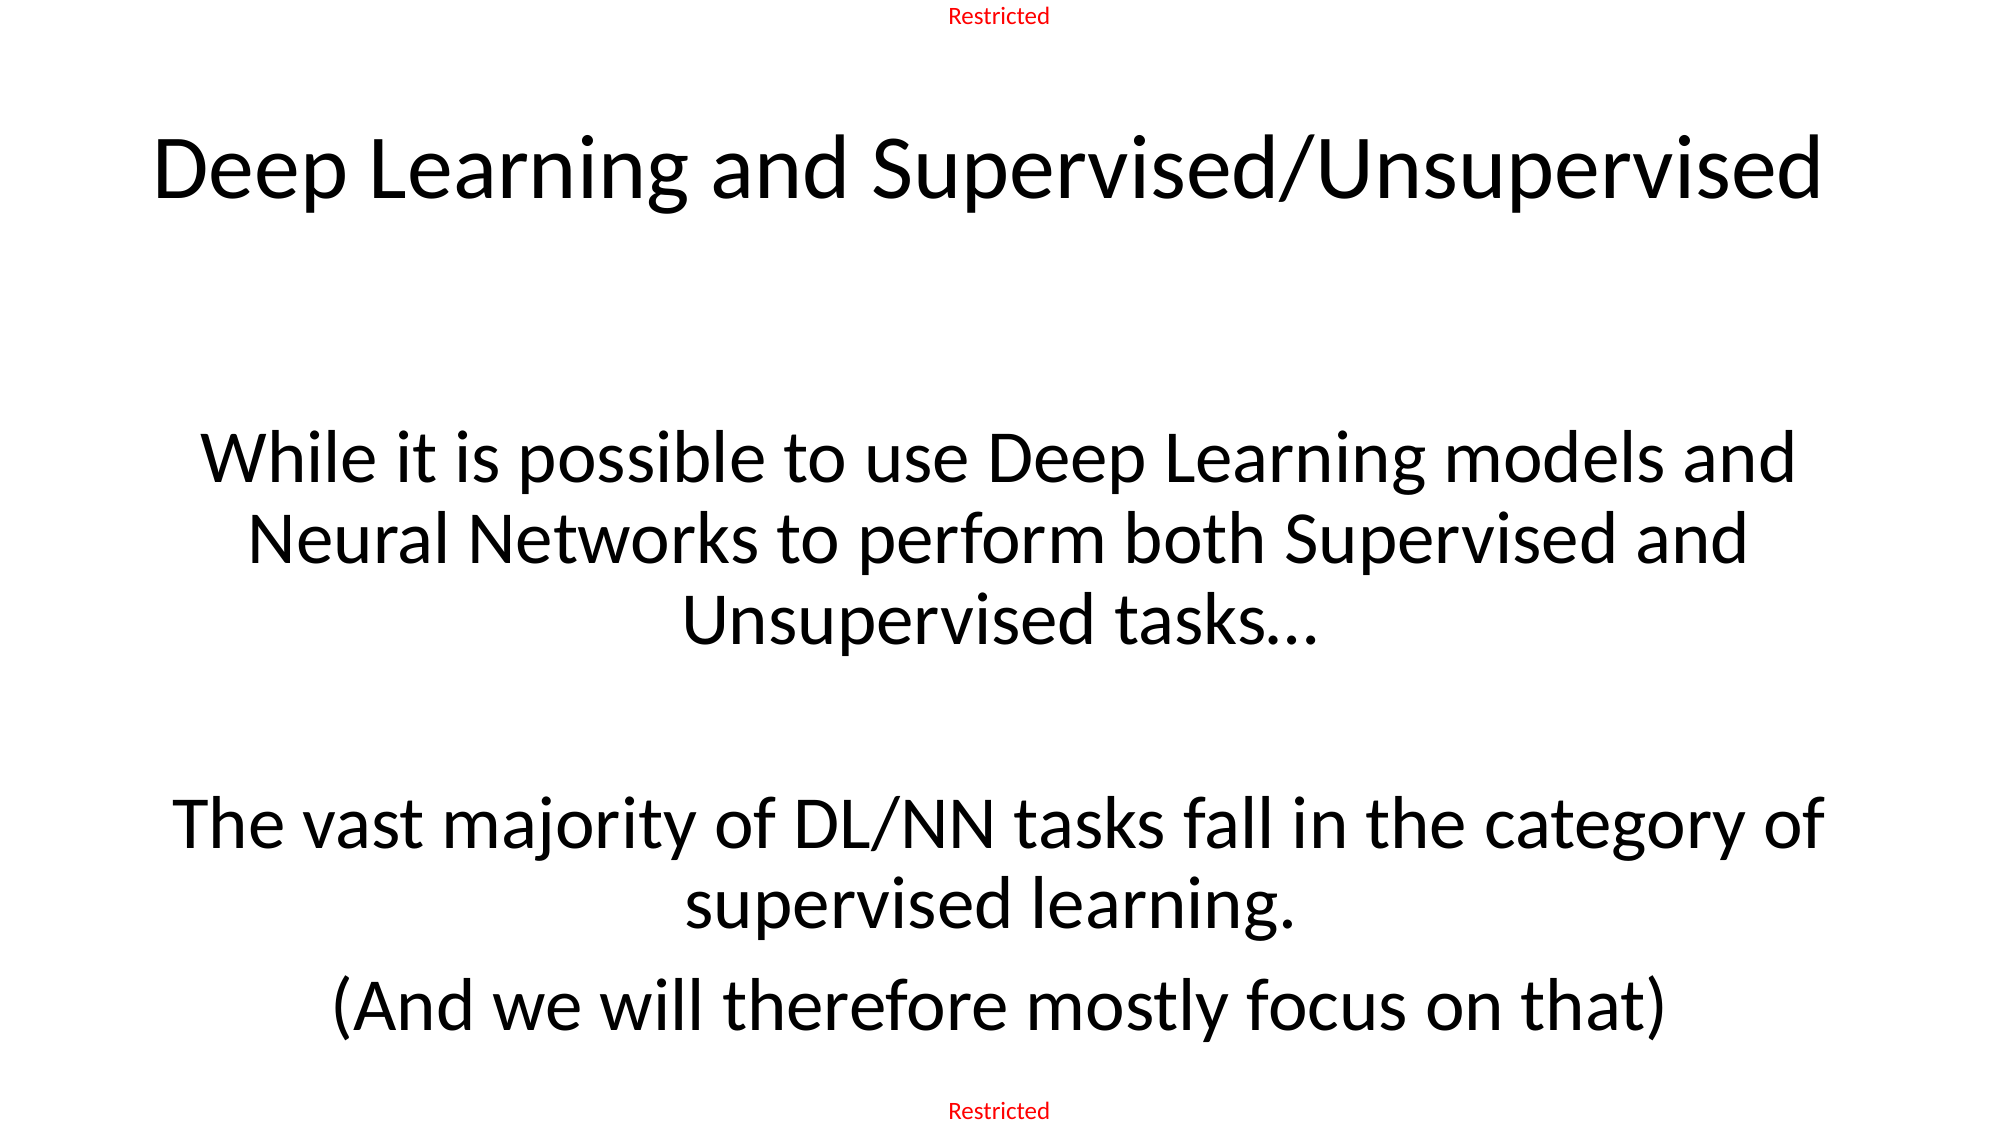

# Deep Learning and Supervised/Unsupervised

While it is possible to use Deep Learning models and Neural Networks to perform both Supervised and Unsupervised tasks…

The vast majority of DL/NN tasks fall in the category of supervised learning.
(And we will therefore mostly focus on that)